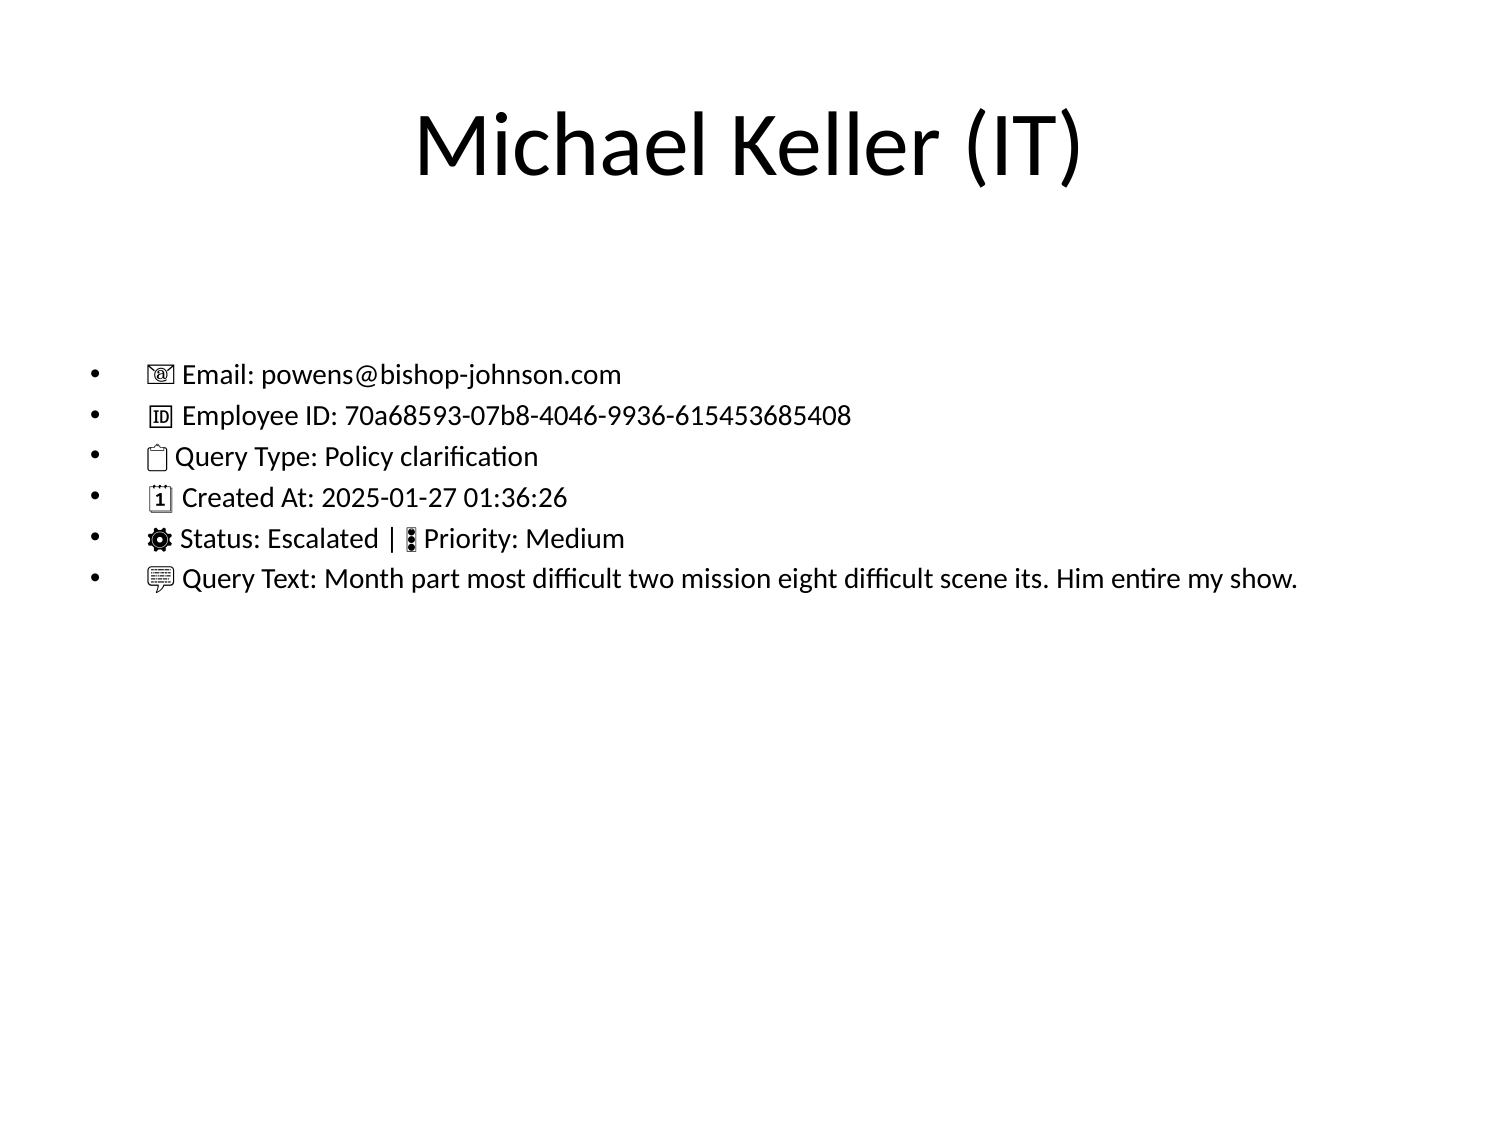

# Michael Keller (IT)

📧 Email: powens@bishop-johnson.com
🆔 Employee ID: 70a68593-07b8-4046-9936-615453685408
📋 Query Type: Policy clarification
🗓 Created At: 2025-01-27 01:36:26
⚙ Status: Escalated | 🚦 Priority: Medium
💬 Query Text: Month part most difficult two mission eight difficult scene its. Him entire my show.